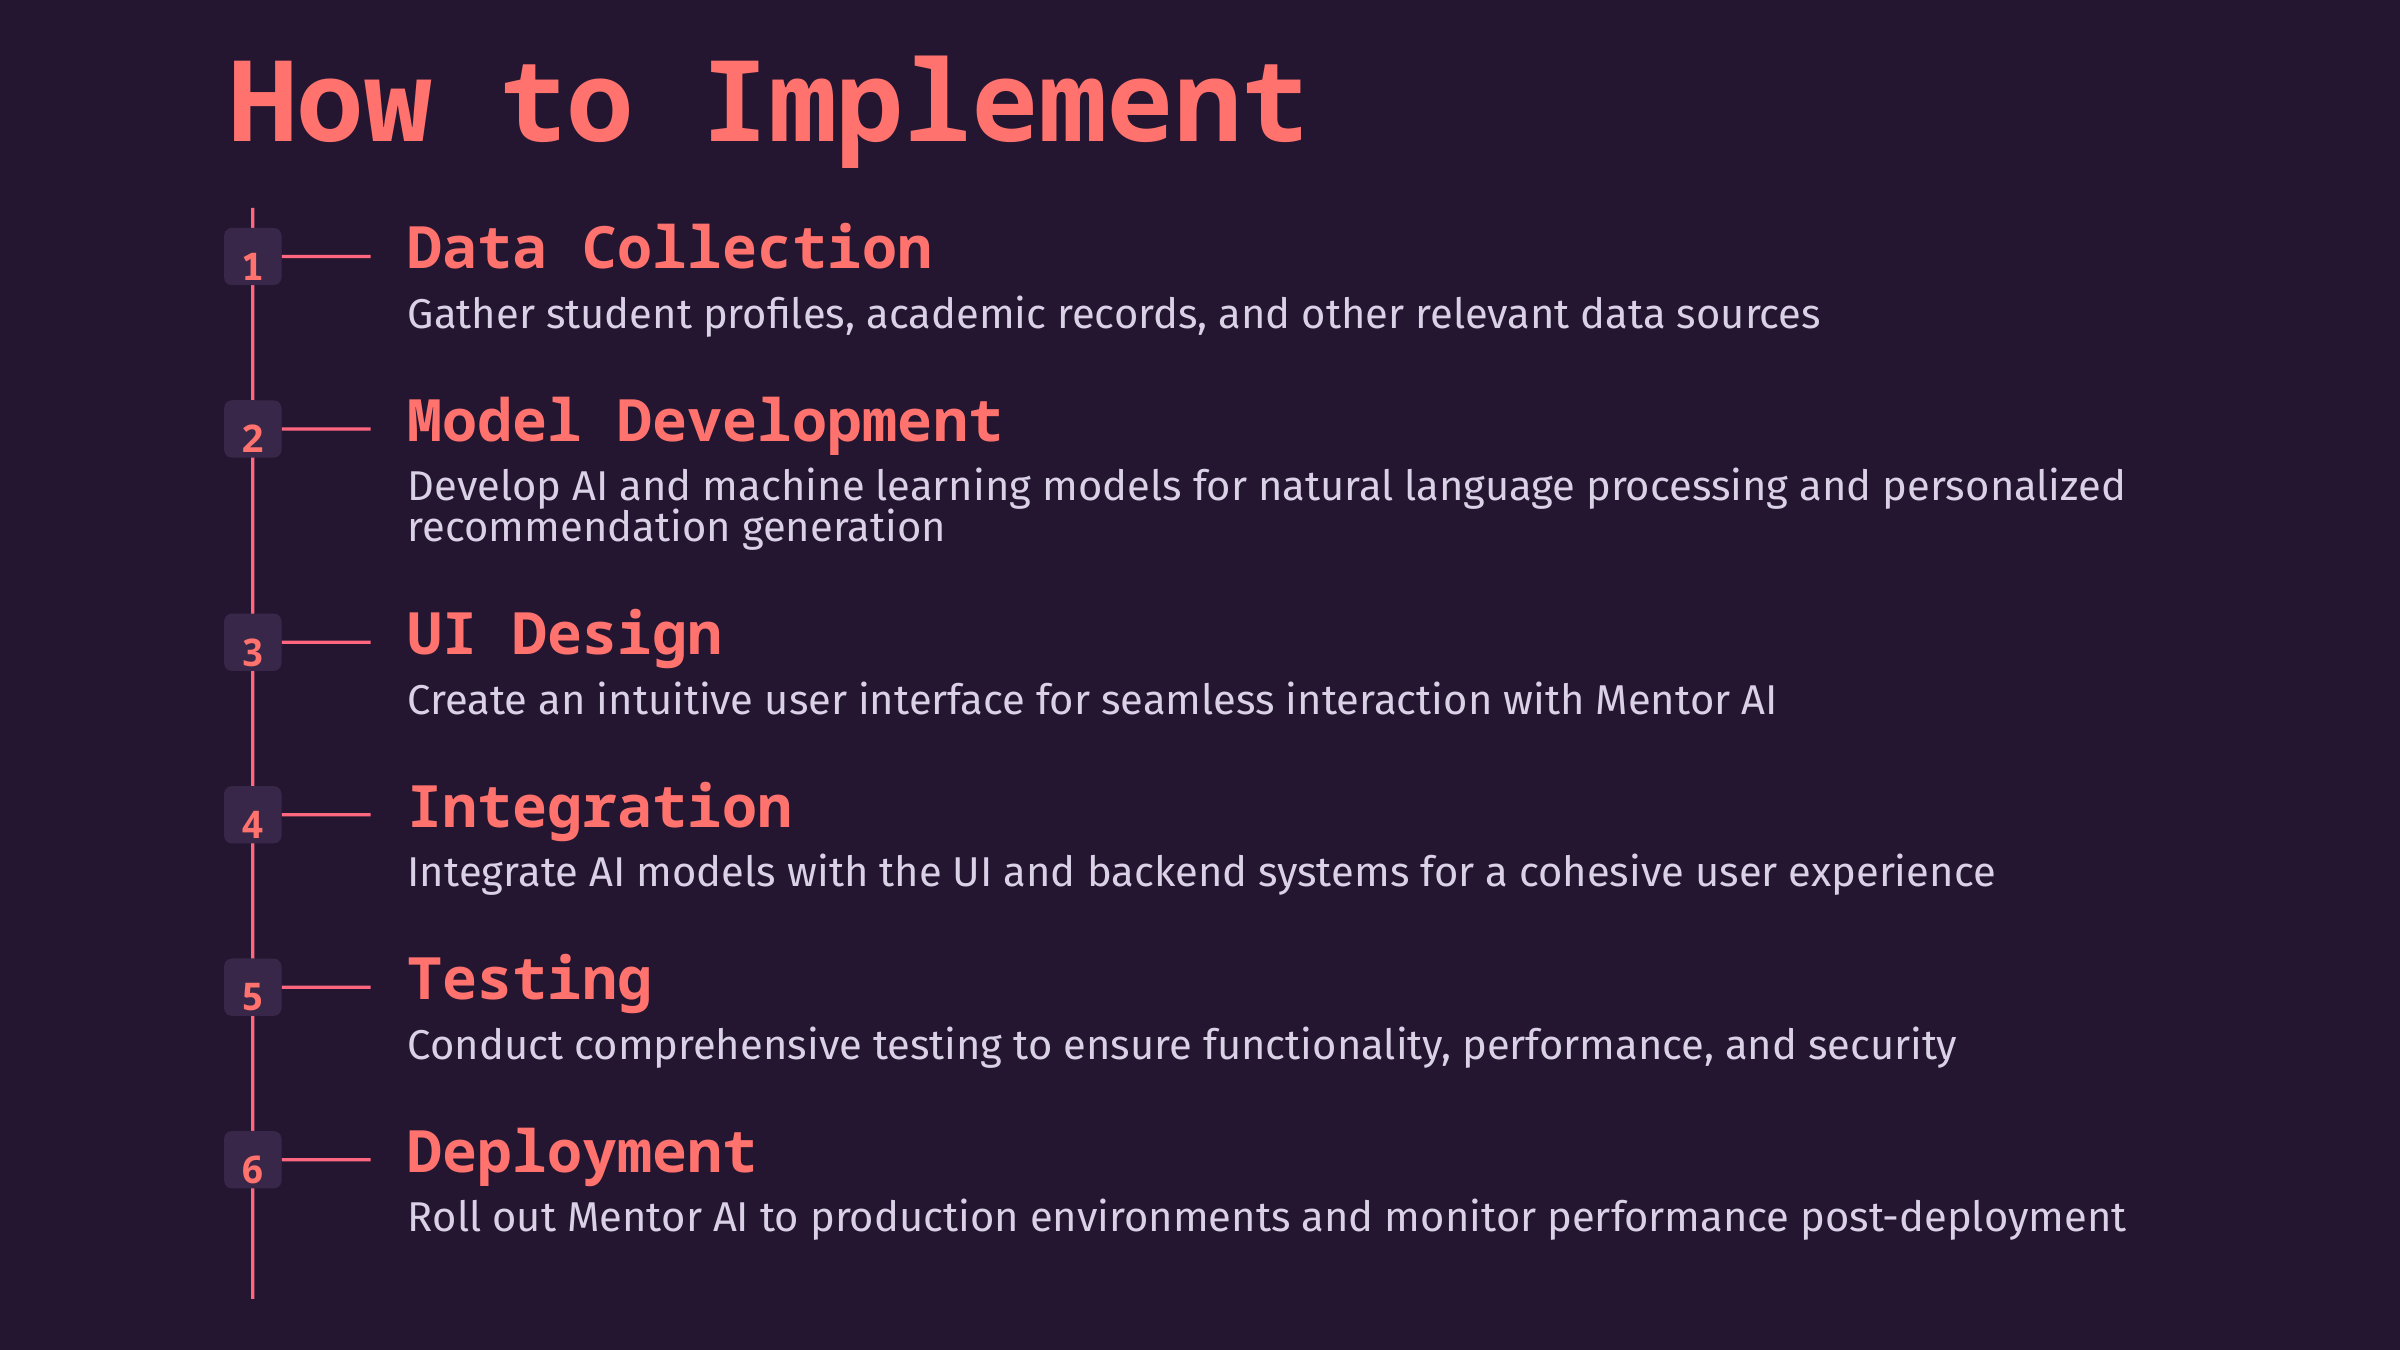

How to Implement

1
Data Collection

Gather student profiles, academic records, and other relevant data sources

2
Model Development

Develop AI and machine learning models for natural language processing and personalized recommendation generation

3
UI Design

Create an intuitive user interface for seamless interaction with Mentor AI

4
Integration

Integrate AI models with the UI and backend systems for a cohesive user experience

5
Testing

Conduct comprehensive testing to ensure functionality, performance, and security

6
Deployment

Roll out Mentor AI to production environments and monitor performance post-deployment